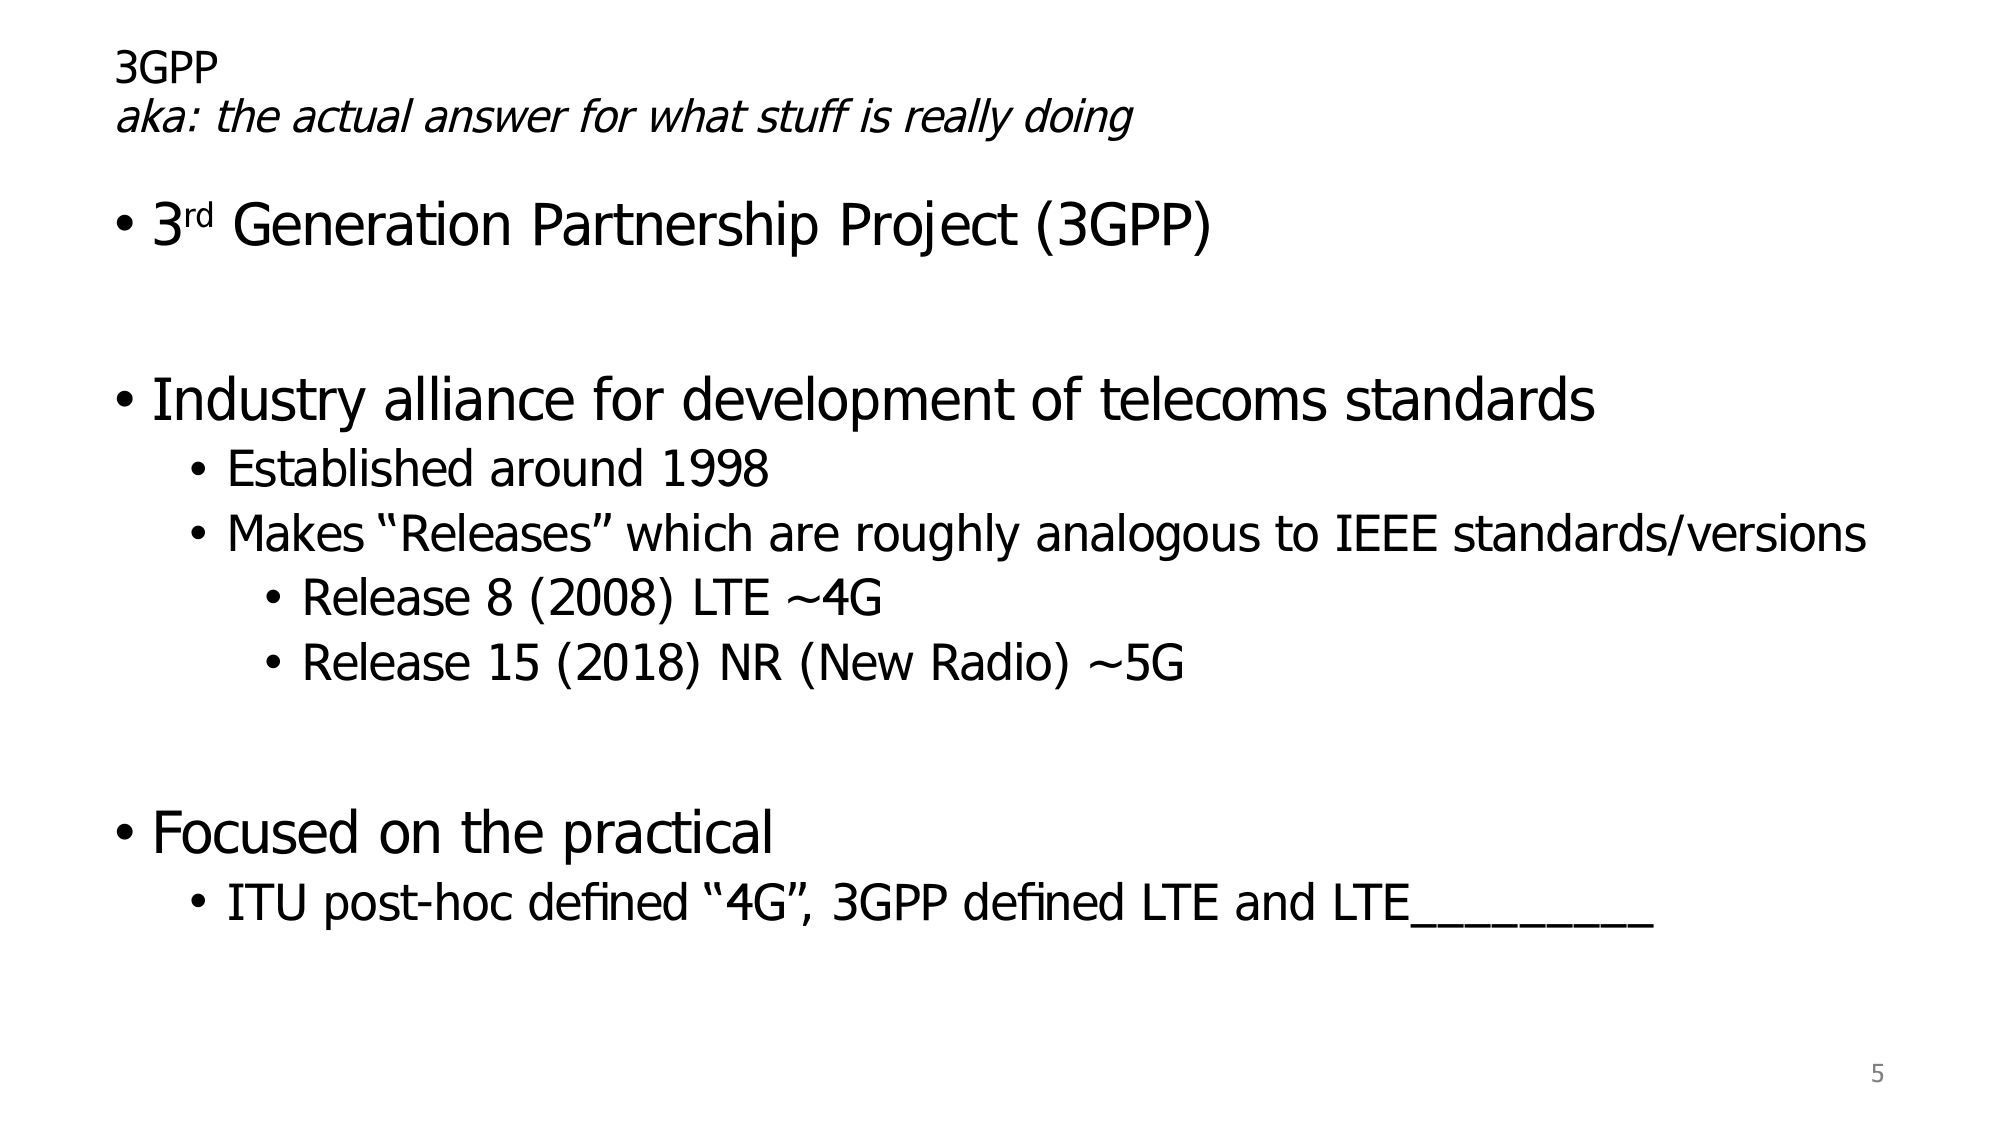

# 3GPP aka: the actual answer for what stuff is really doing
3rd Generation Partnership Project (3GPP)

Industry alliance for development of telecoms standards
Established around 1998
Makes “Releases” which are roughly analogous to IEEE standards/versions
Release 8 (2008) LTE ~4G
Release 15 (2018) NR (New Radio) ~5G

Focused on the practical
ITU post-hoc defined “4G”, 3GPP defined LTE and LTE_________

5